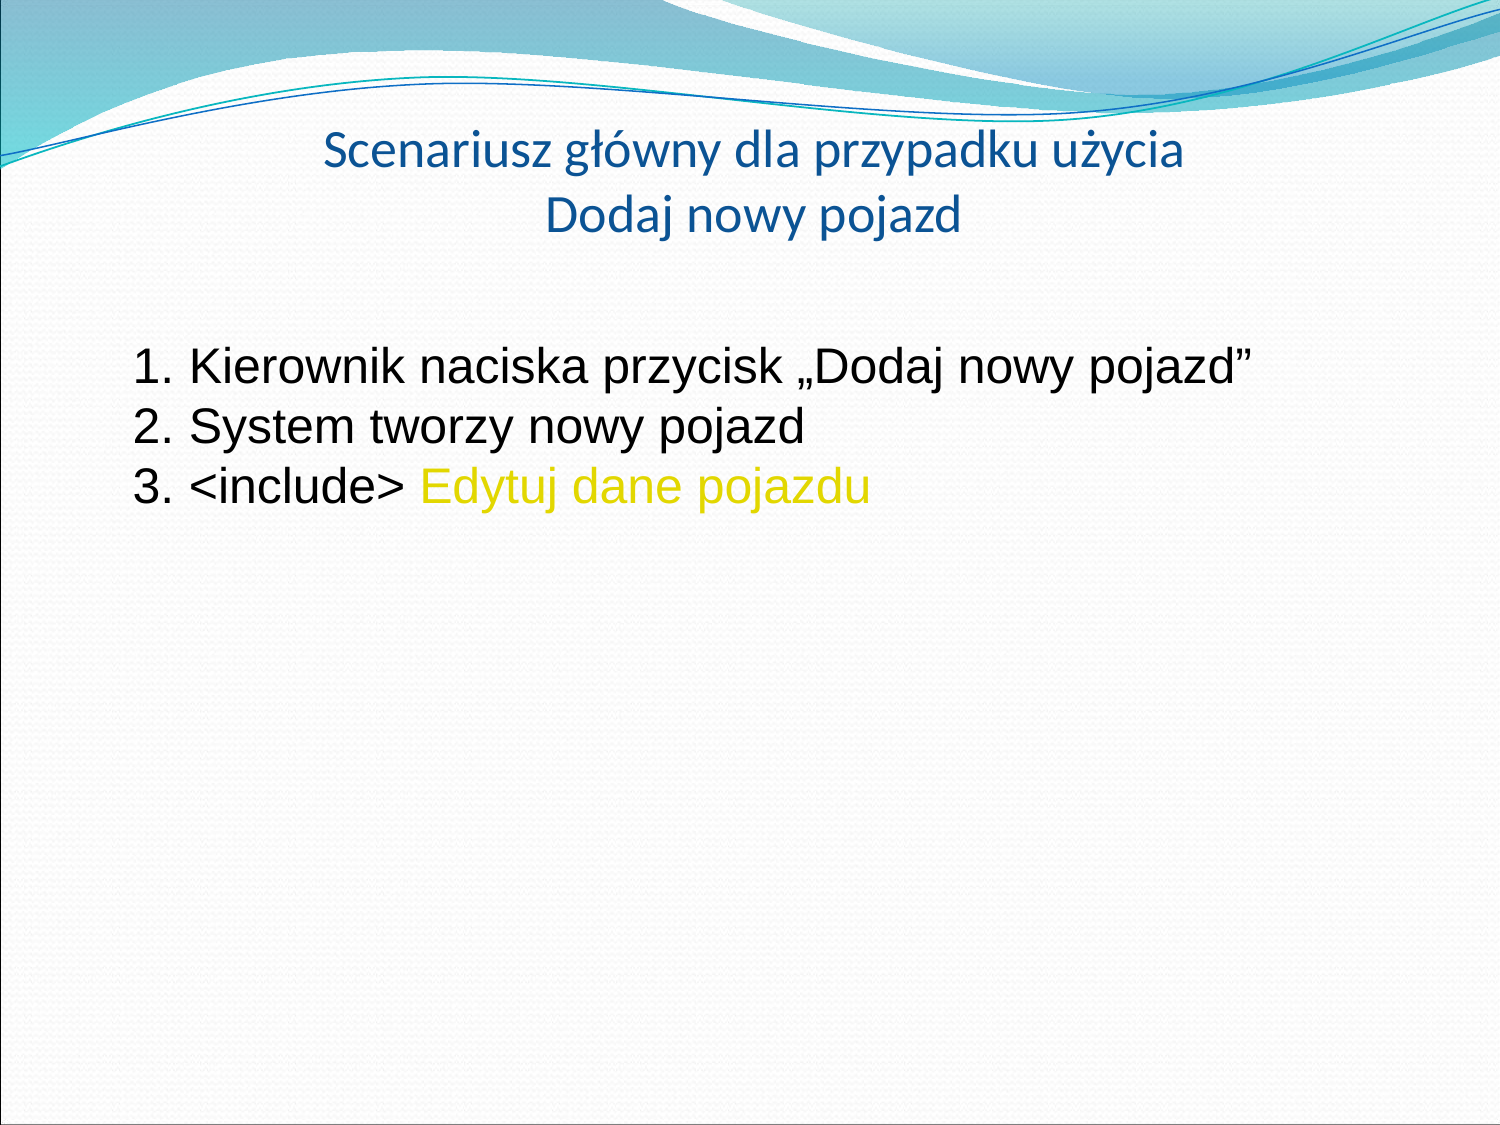

# Scenariusz główny dla przypadku użycia Dodaj nowy pojazd
Kierownik naciska przycisk „Dodaj nowy pojazd”
System tworzy nowy pojazd
<include> Edytuj dane pojazdu